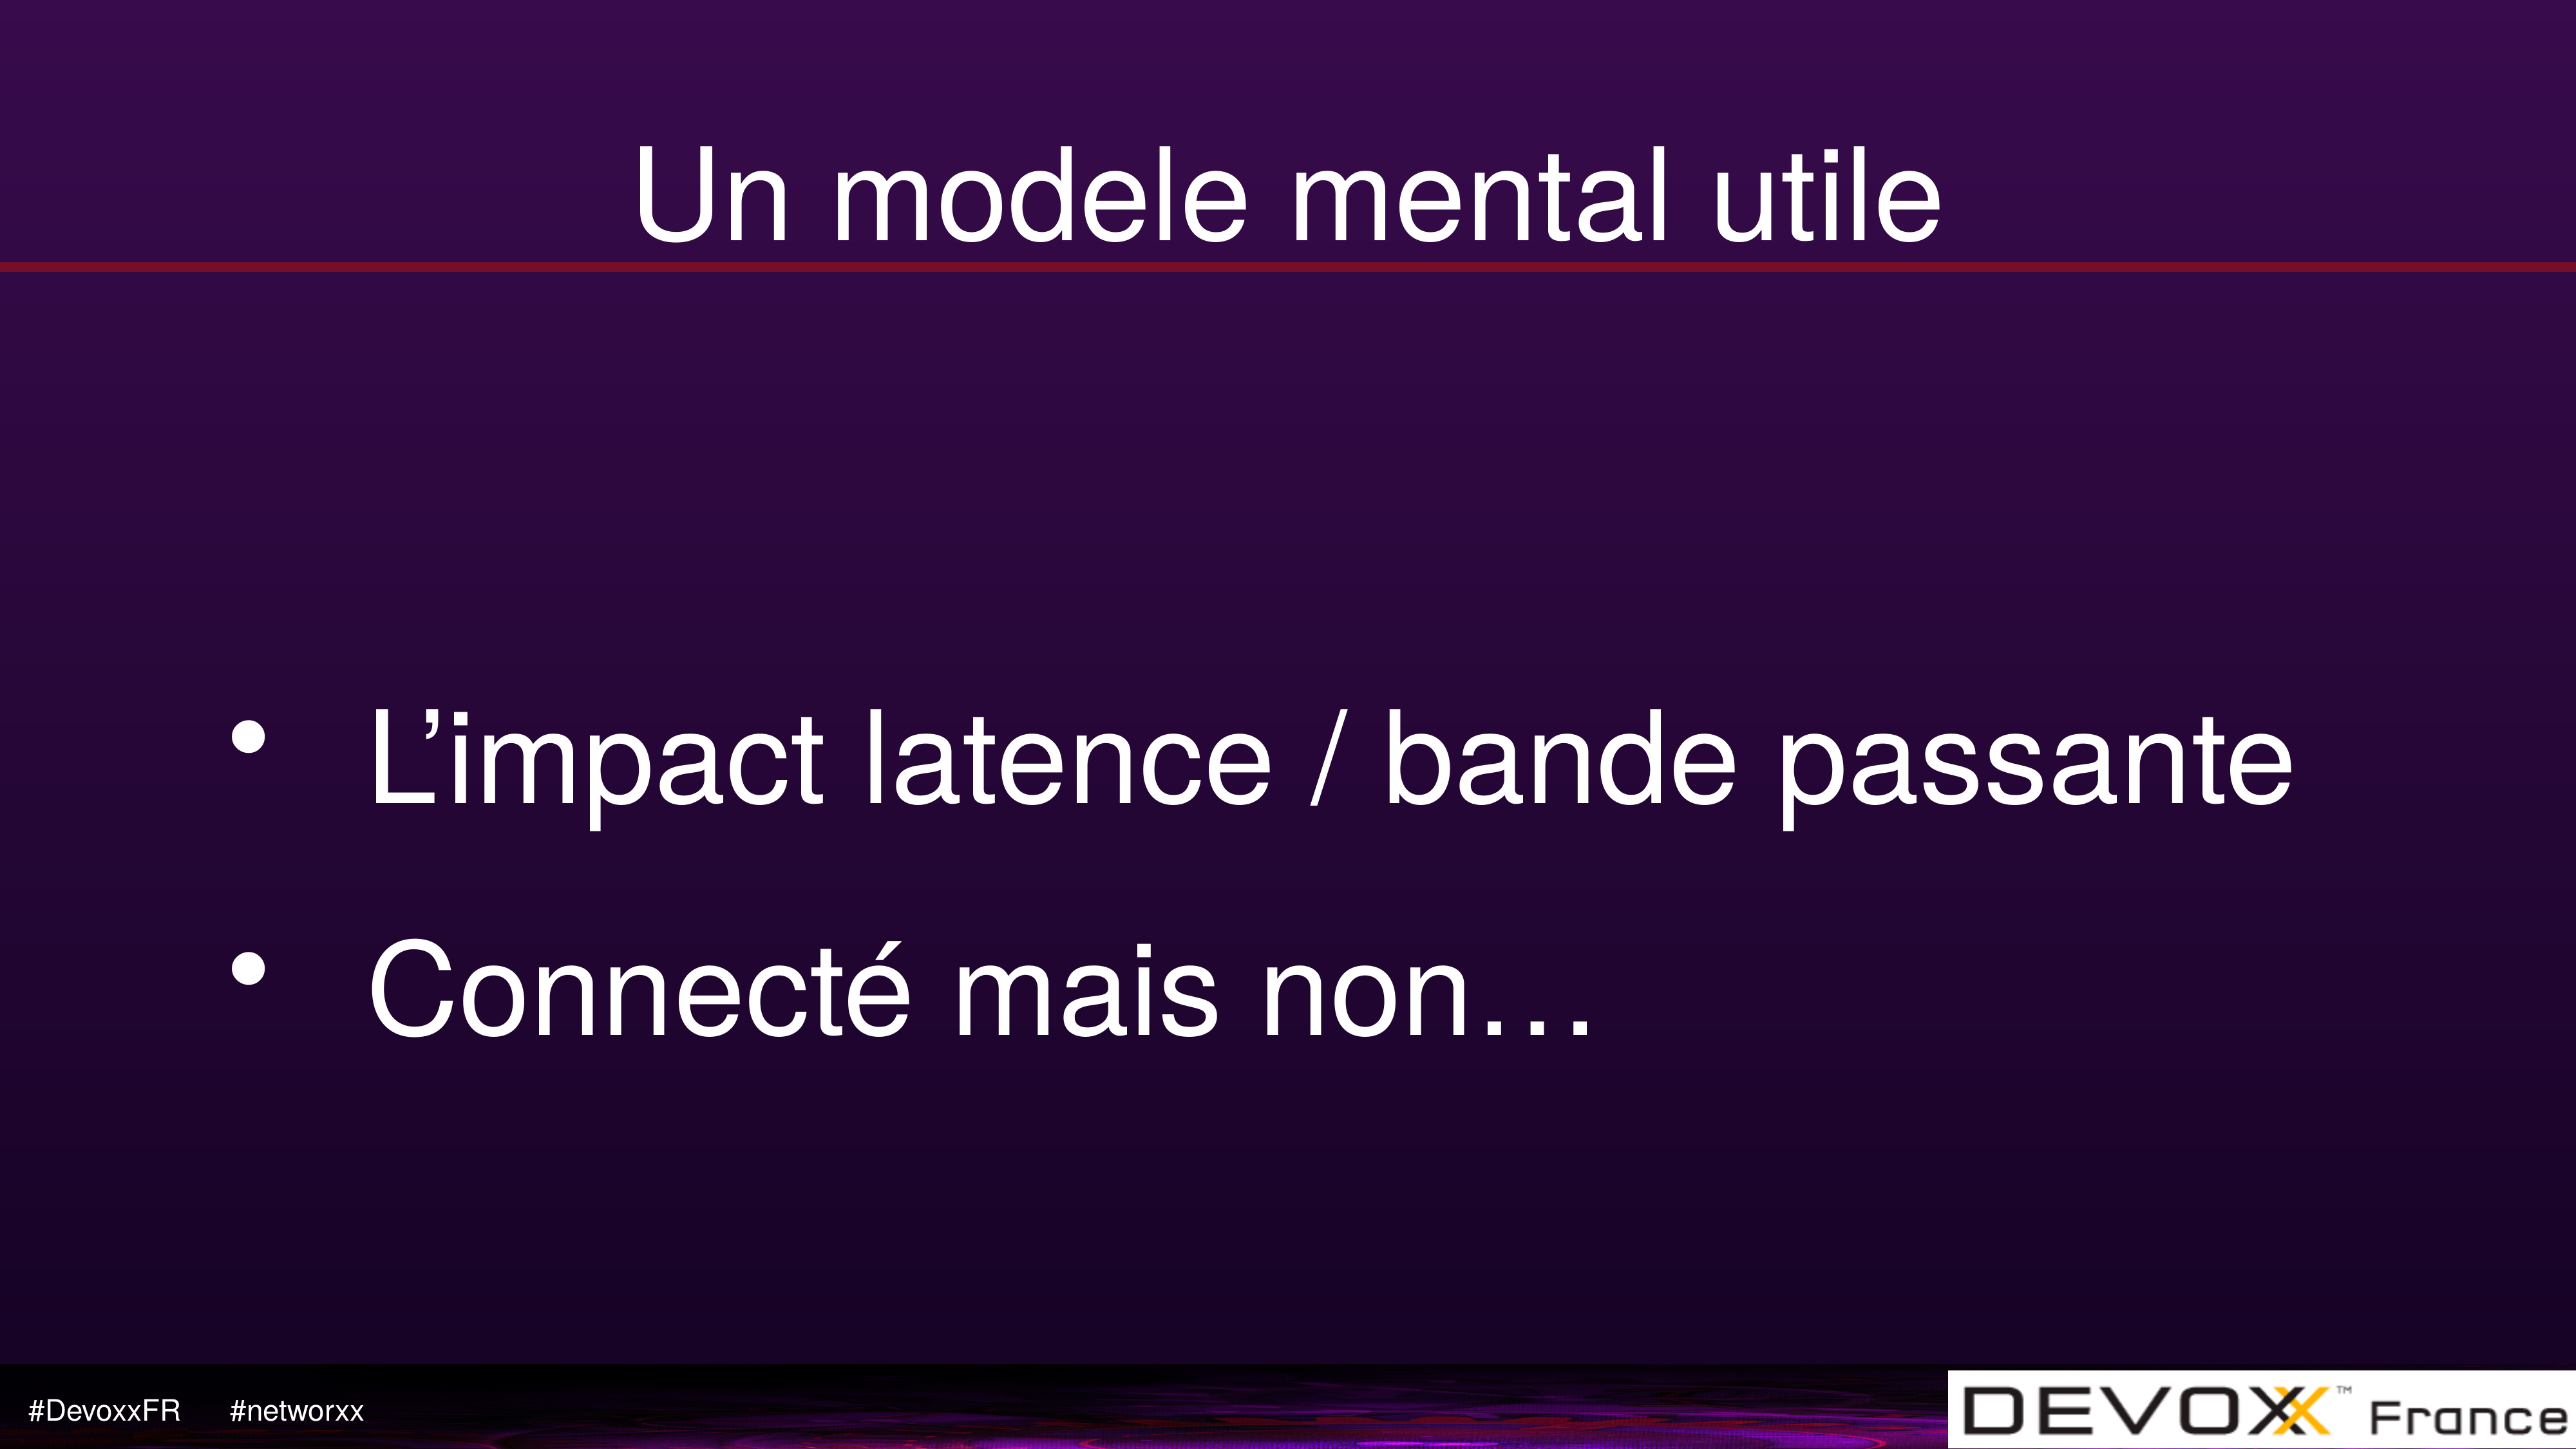

# Un modele mental utile
L’impact latence / bande passante
Connecté mais non…